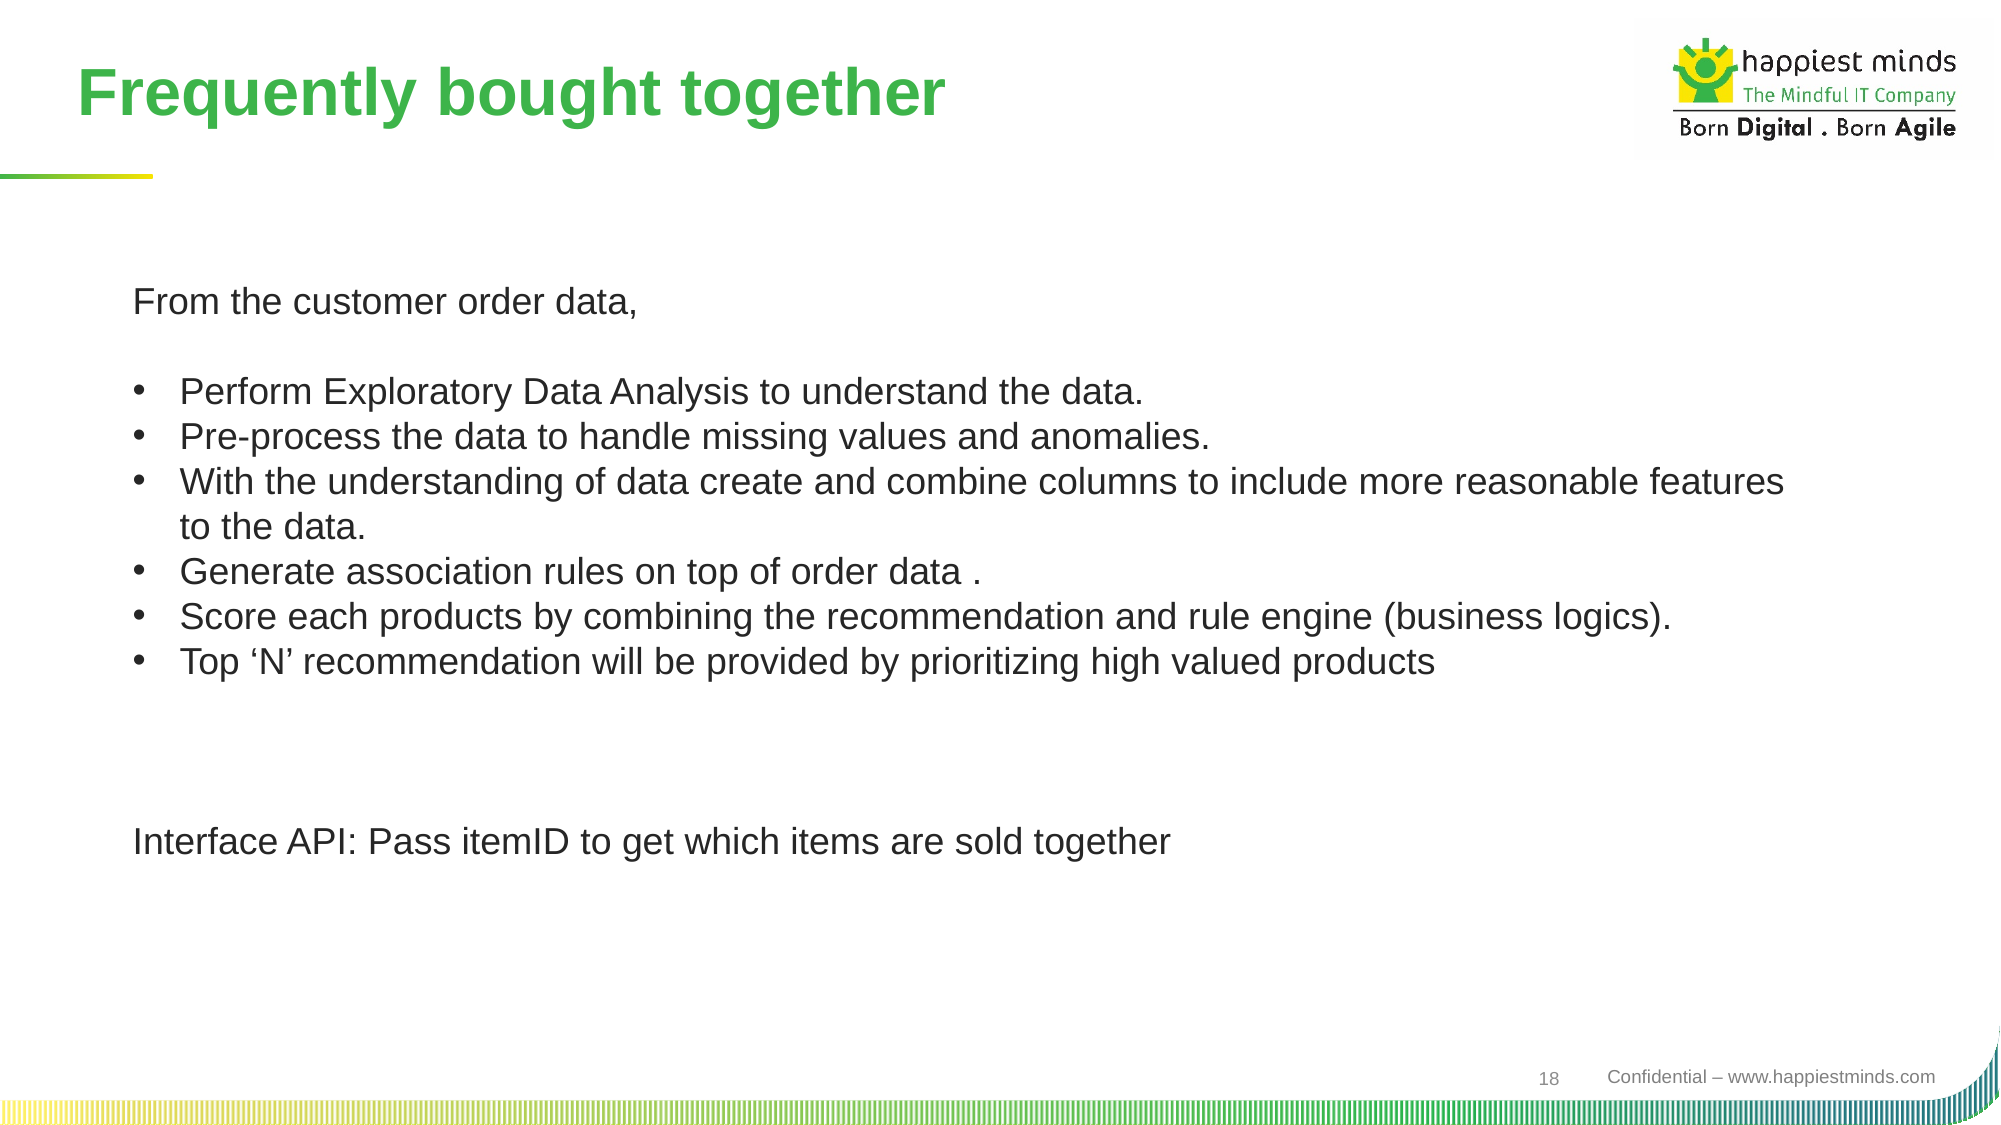

Frequently bought together
From the customer order data,

Perform Exploratory Data Analysis to understand the data.
Pre-process the data to handle missing values and anomalies.
With the understanding of data create and combine columns to include more reasonable features to the data.
Generate association rules on top of order data .
Score each products by combining the recommendation and rule engine (business logics).
Top ‘N’ recommendation will be provided by prioritizing high valued products

Interface API: Pass itemID to get which items are sold together

18